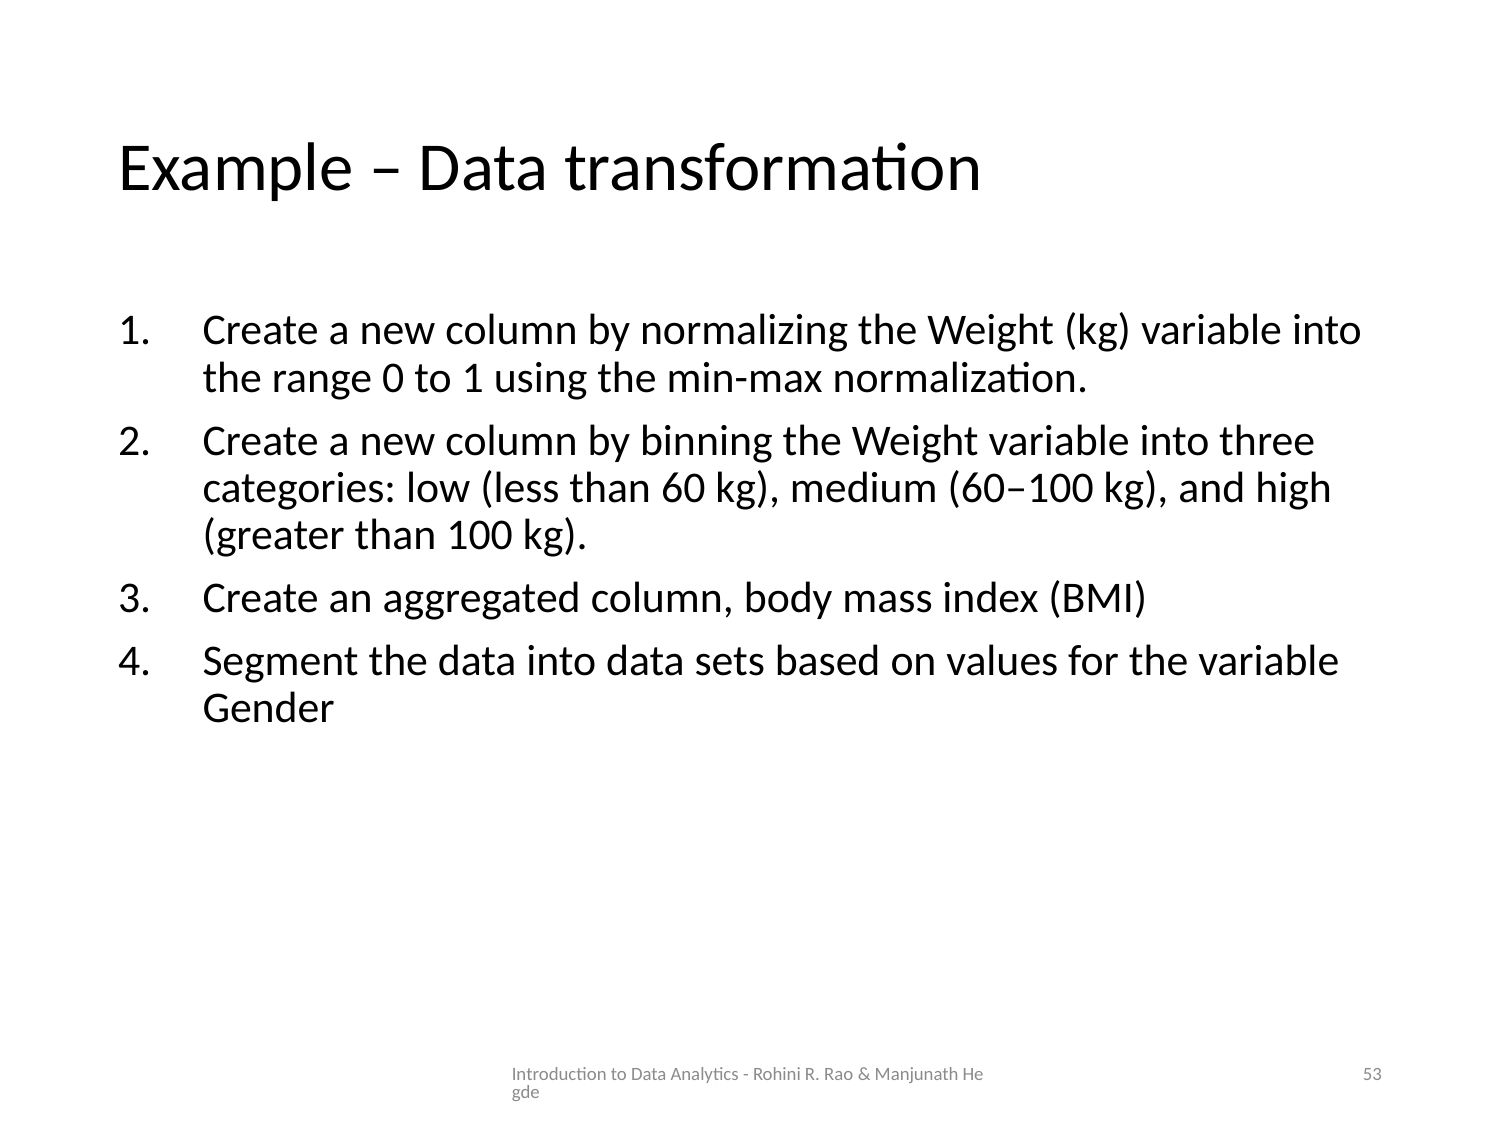

# Example – Data transformation
Create a new column by normalizing the Weight (kg) variable into the range 0 to 1 using the min-max normalization.
Create a new column by binning the Weight variable into three categories: low (less than 60 kg), medium (60–100 kg), and high (greater than 100 kg).
Create an aggregated column, body mass index (BMI)
Segment the data into data sets based on values for the variable Gender
Introduction to Data Analytics - Rohini R. Rao & Manjunath Hegde
53